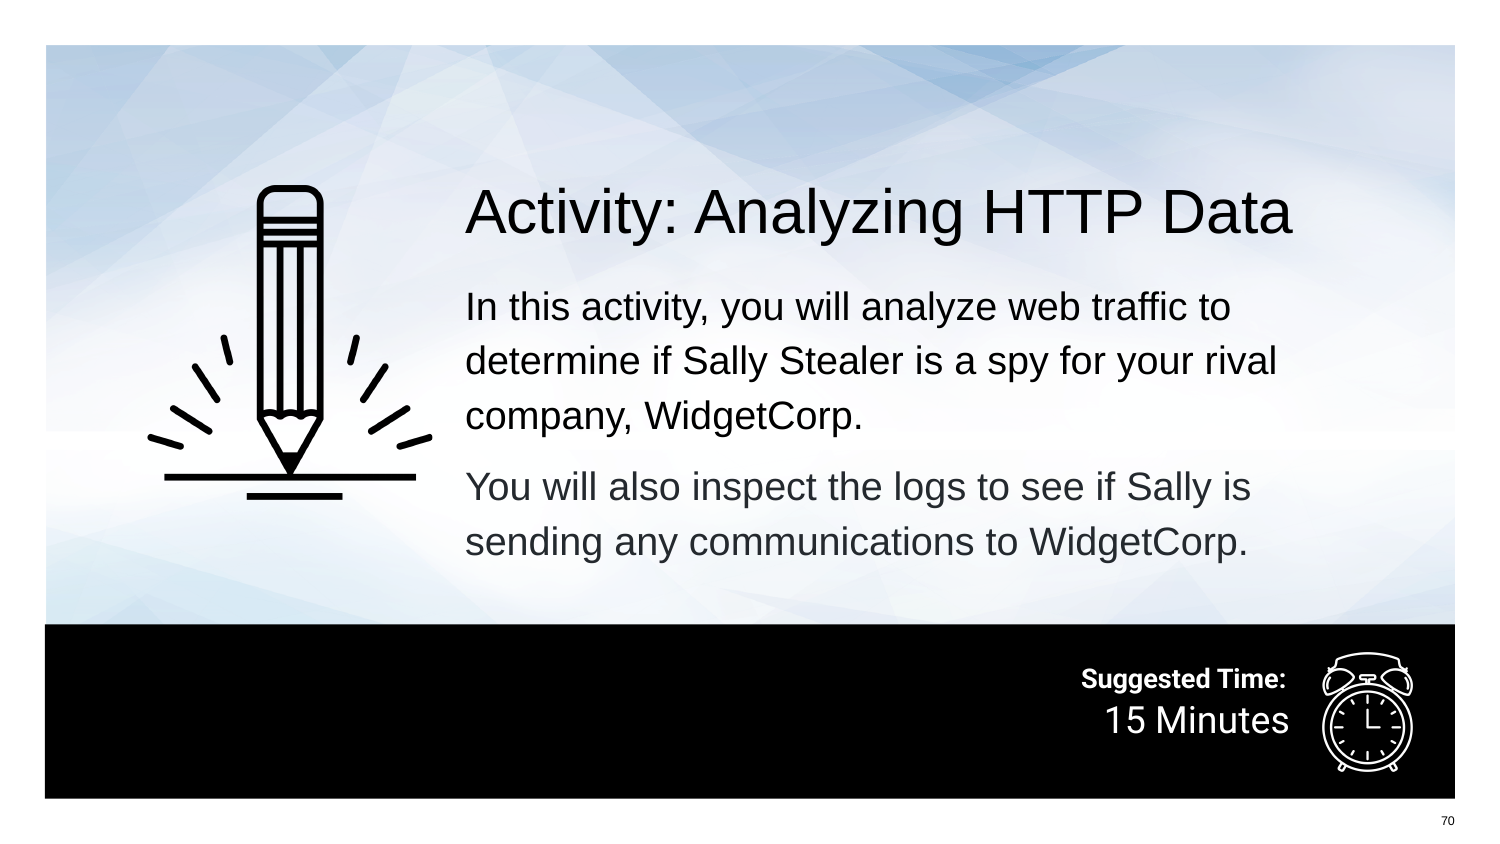

Activity: Analyzing HTTP Data

In this activity, you will analyze web traffic to determine if Sally Stealer is a spy for your rival company, WidgetCorp.
You will also inspect the logs to see if Sally is sending any communications to WidgetCorp.

# 15 Minutes
70